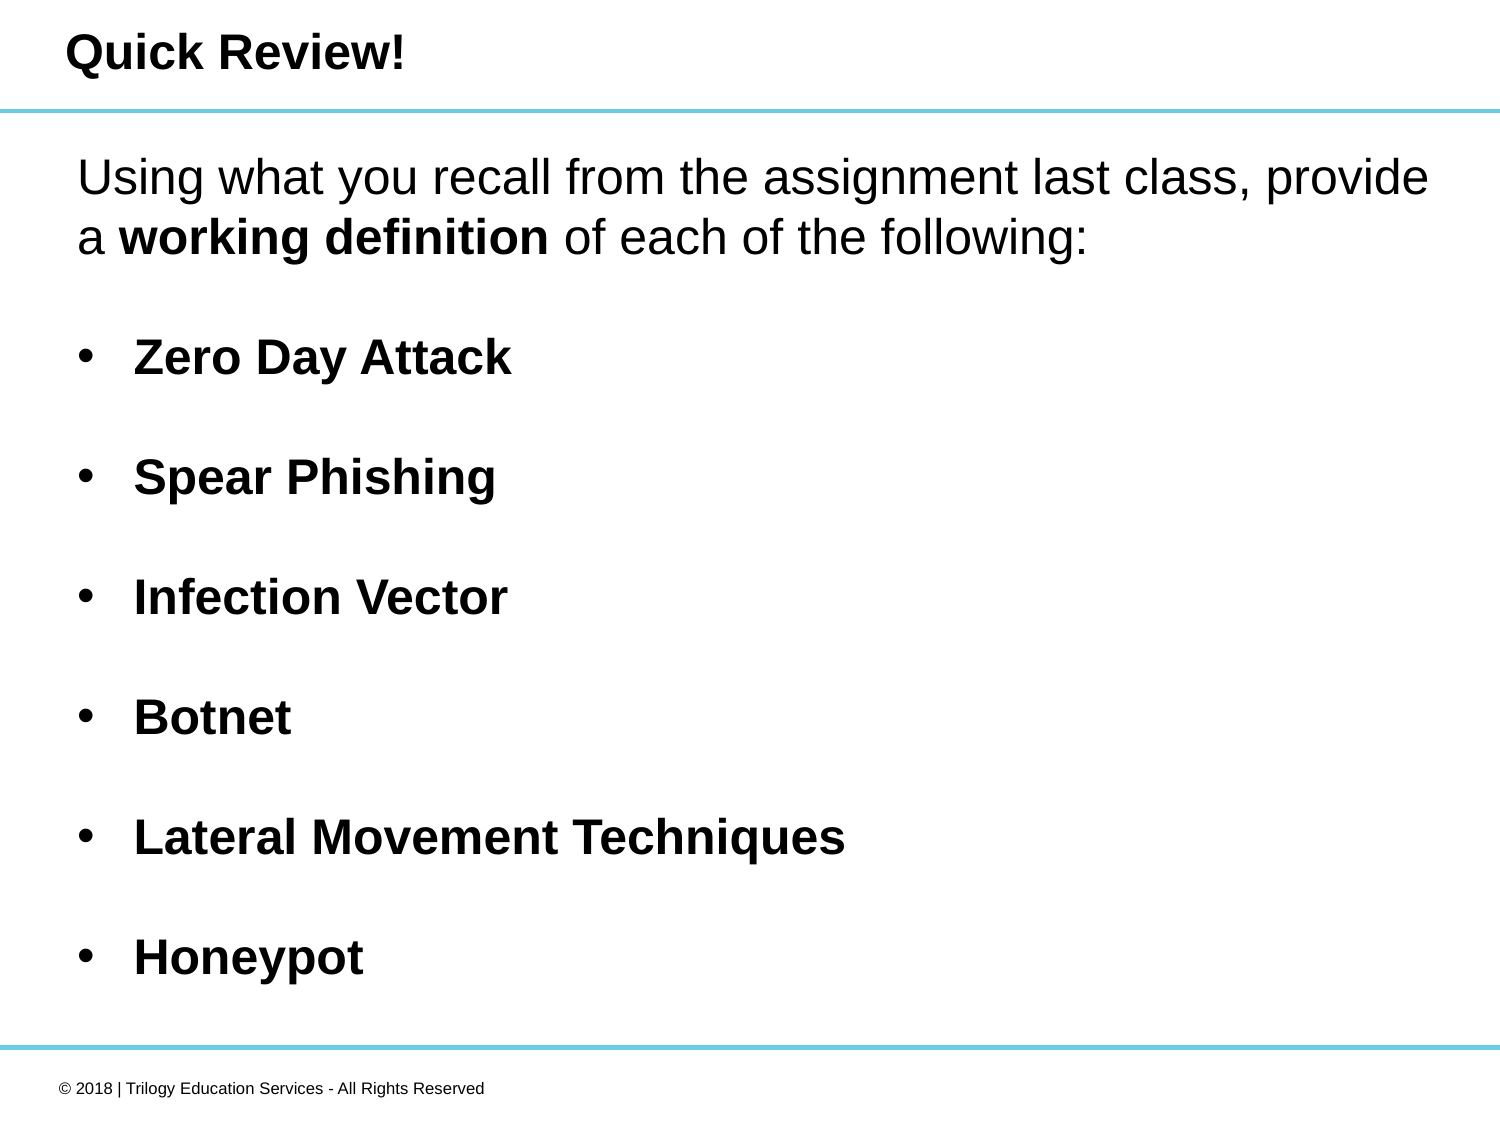

# Quick Review!
Using what you recall from the assignment last class, provide a working definition of each of the following:

Zero Day Attack

Spear Phishing

Infection Vector

Botnet

Lateral Movement Techniques

Honeypot